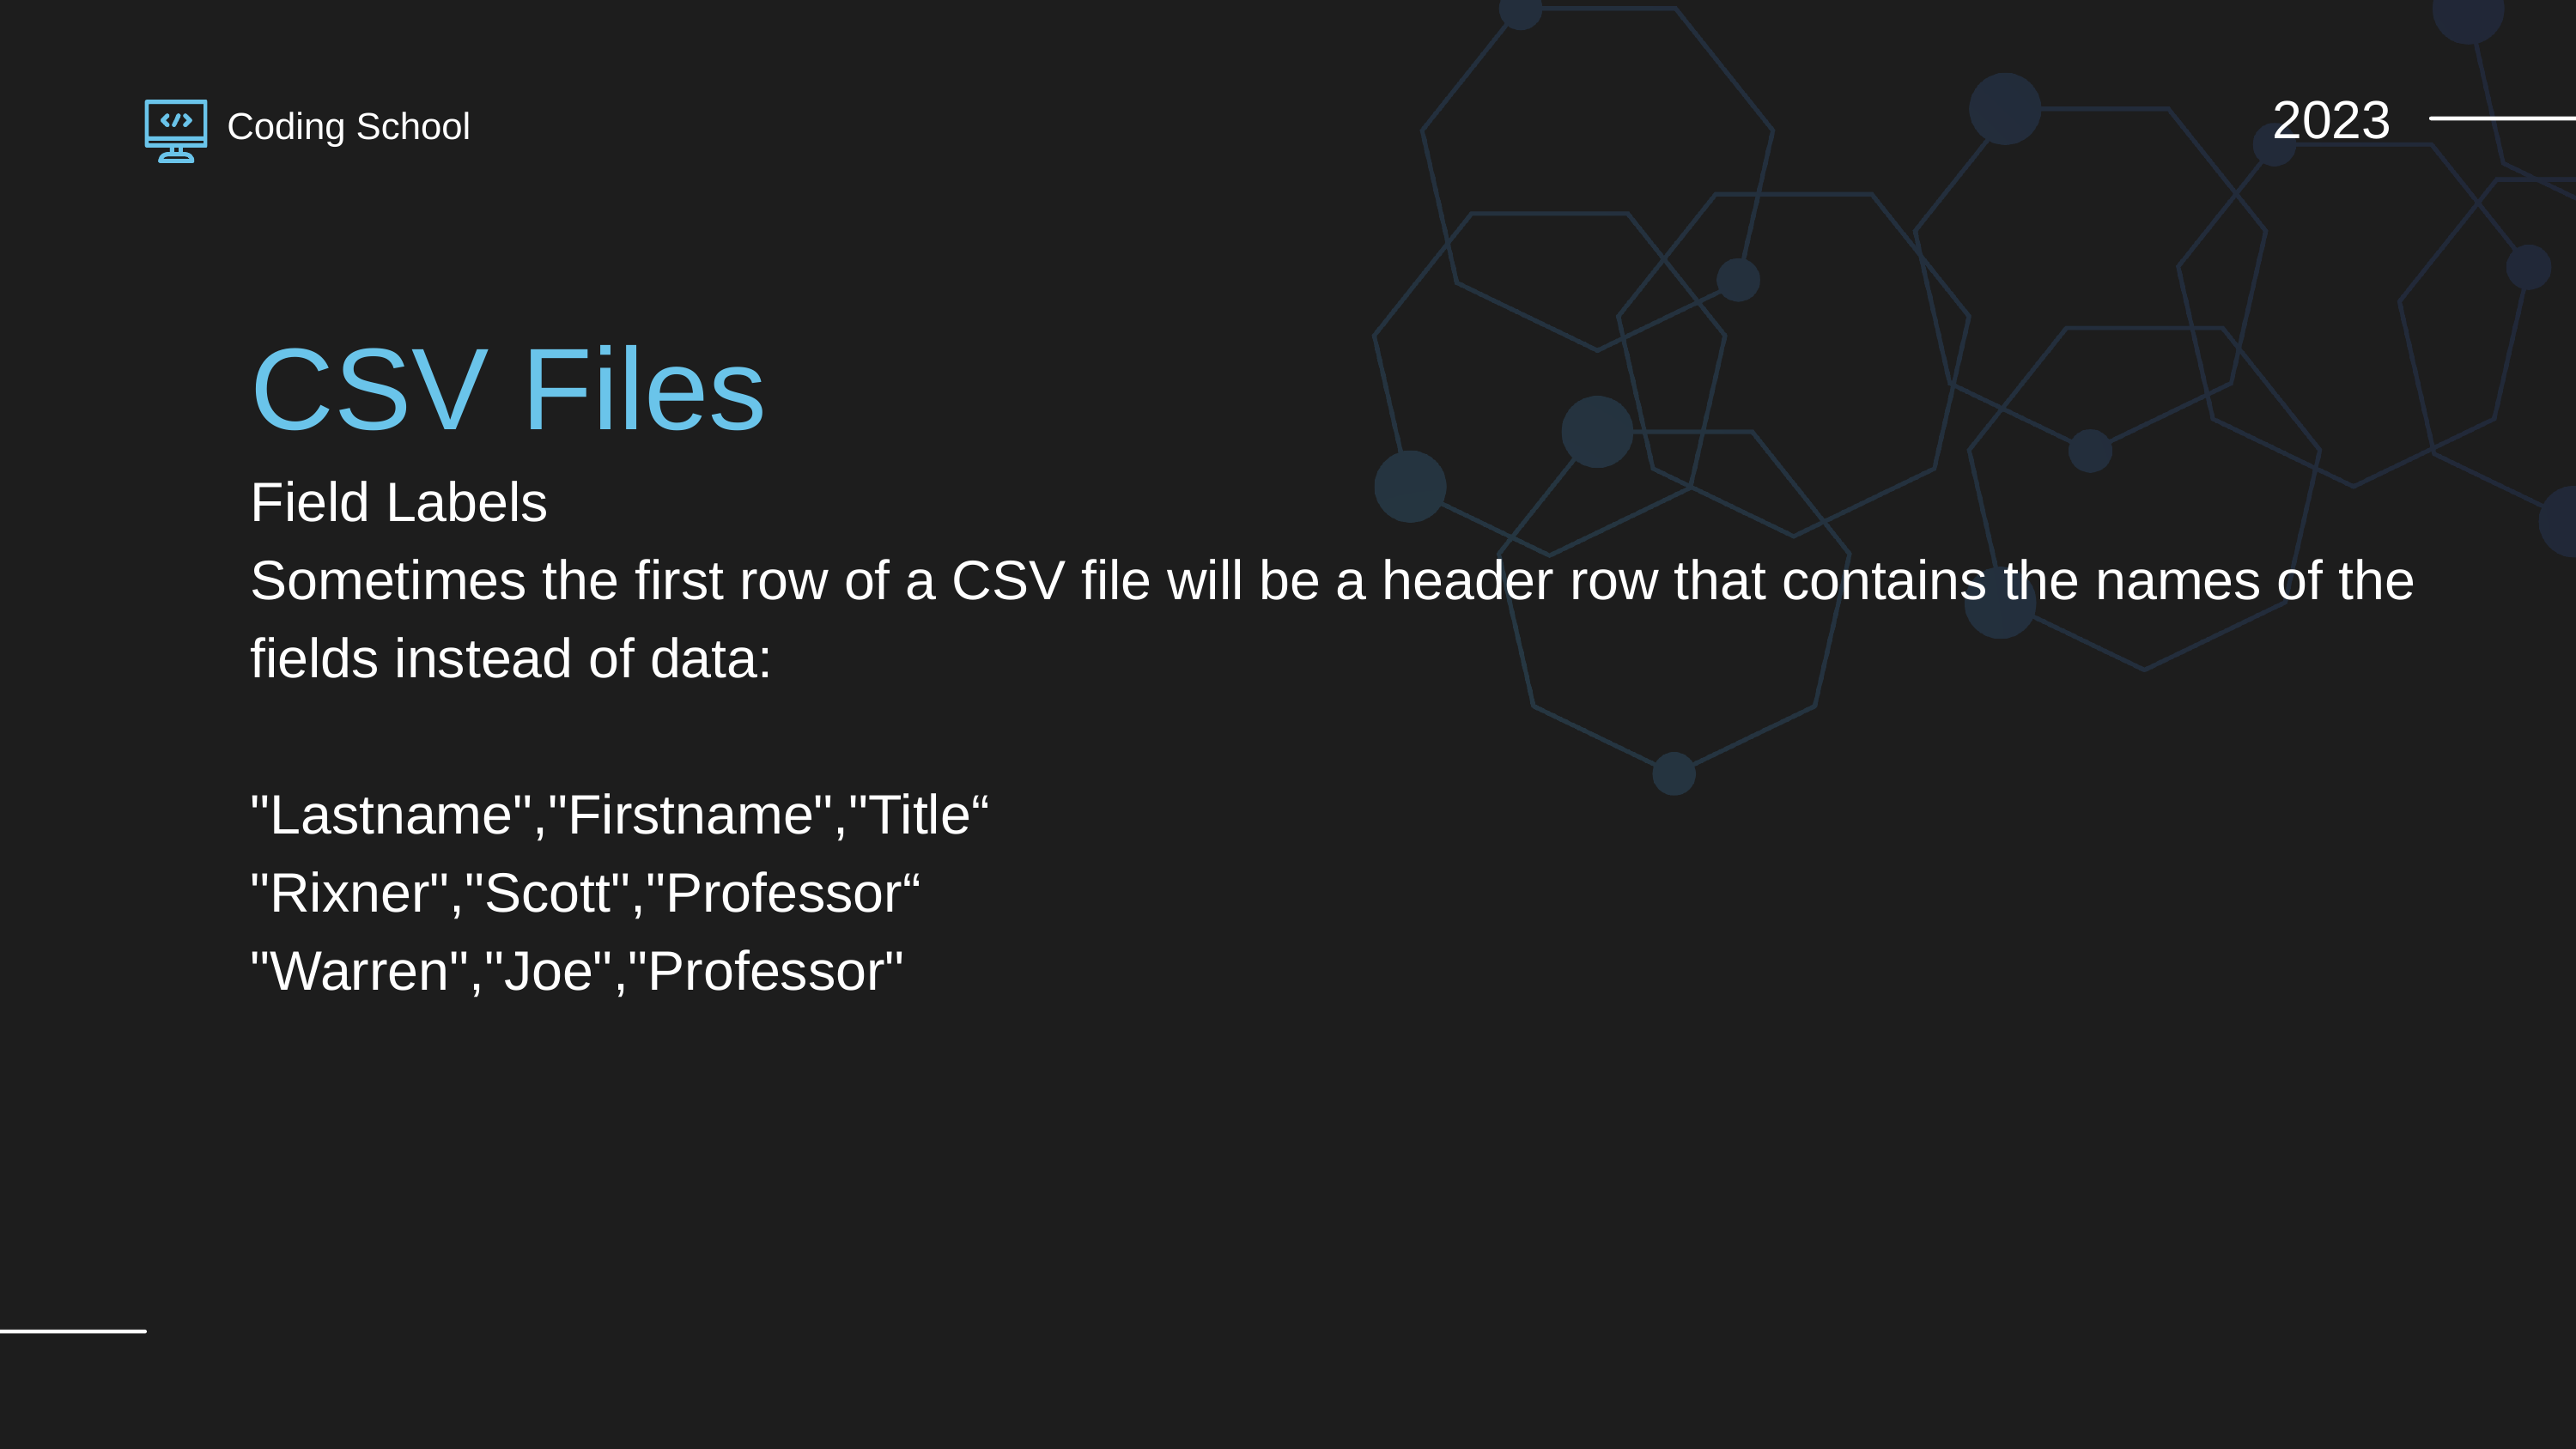

2023
Coding School

CSV Files
Field Labels
Sometimes the first row of a CSV file will be a header row that contains the names of the fields instead of data:

"Lastname","Firstname","Title“
"Rixner","Scott","Professor“
"Warren","Joe","Professor"